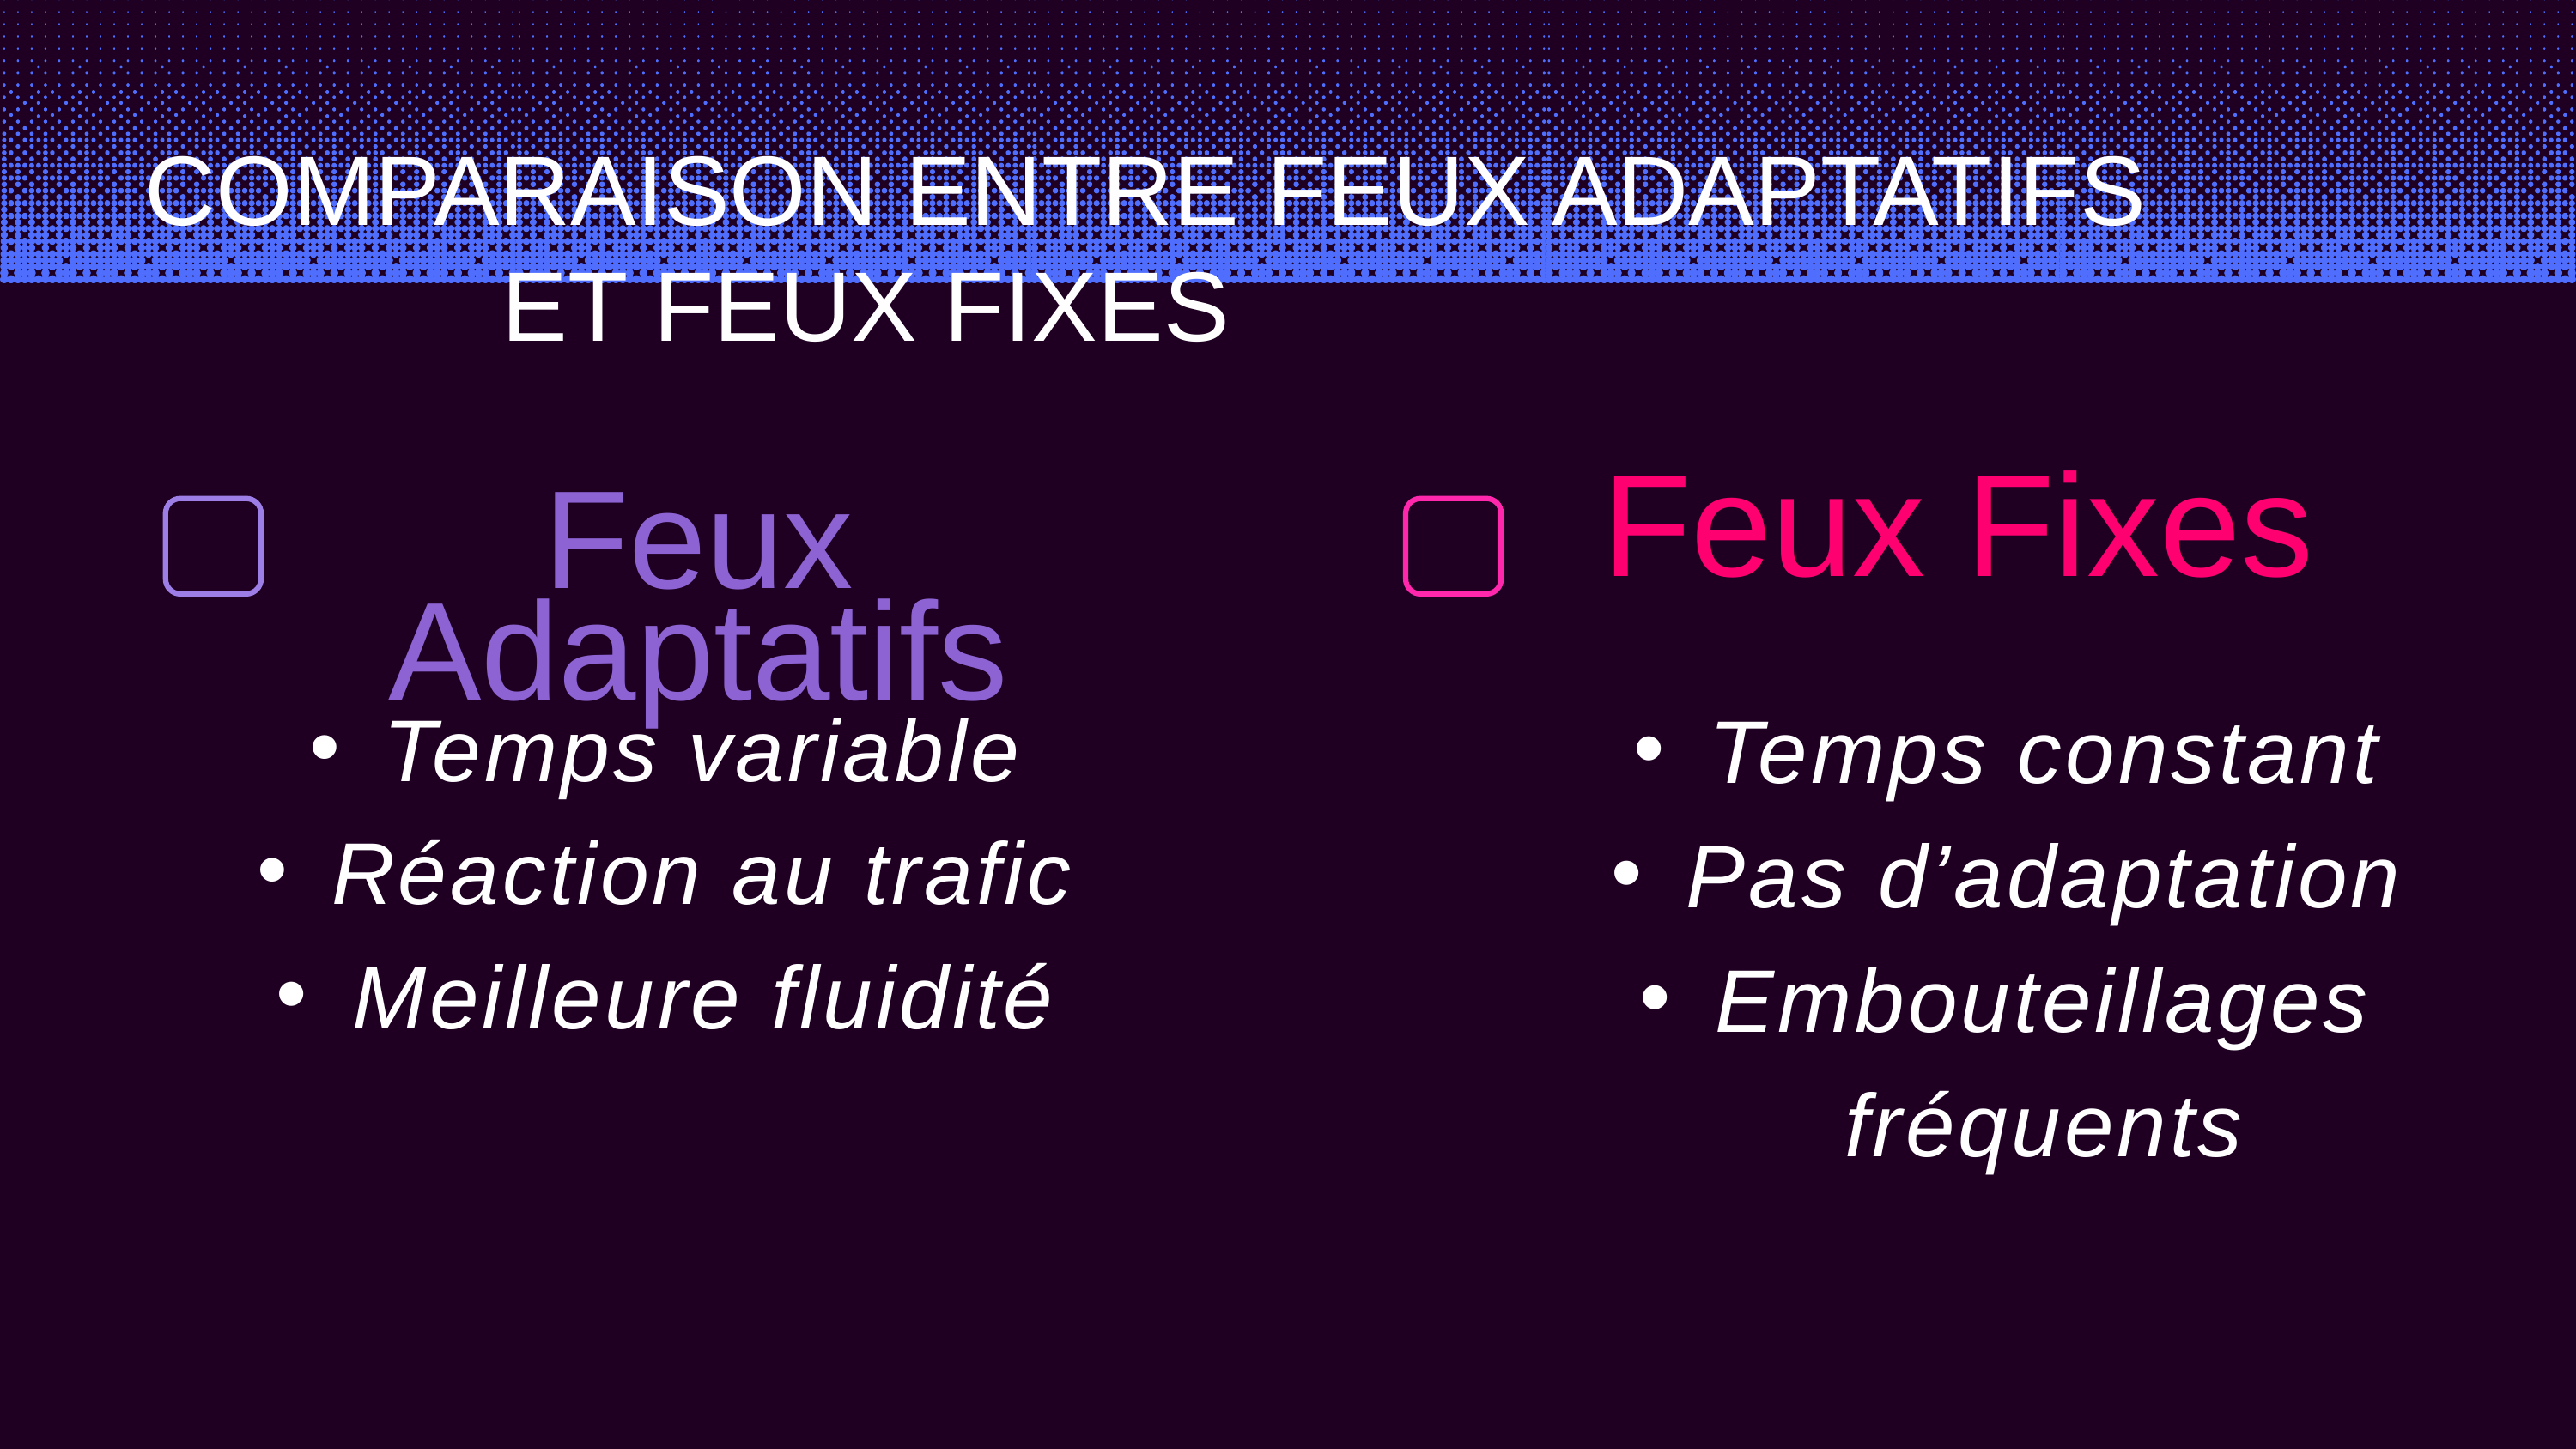

COMPARAISON ENTRE FEUX ADAPTATIFS
             ET FEUX FIXES
Feux Fixes

Feux Adaptatifs
Temps variable
Réaction au trafic
Meilleure fluidité

Temps constant
Pas d’adaptation
Embouteillages fréquents